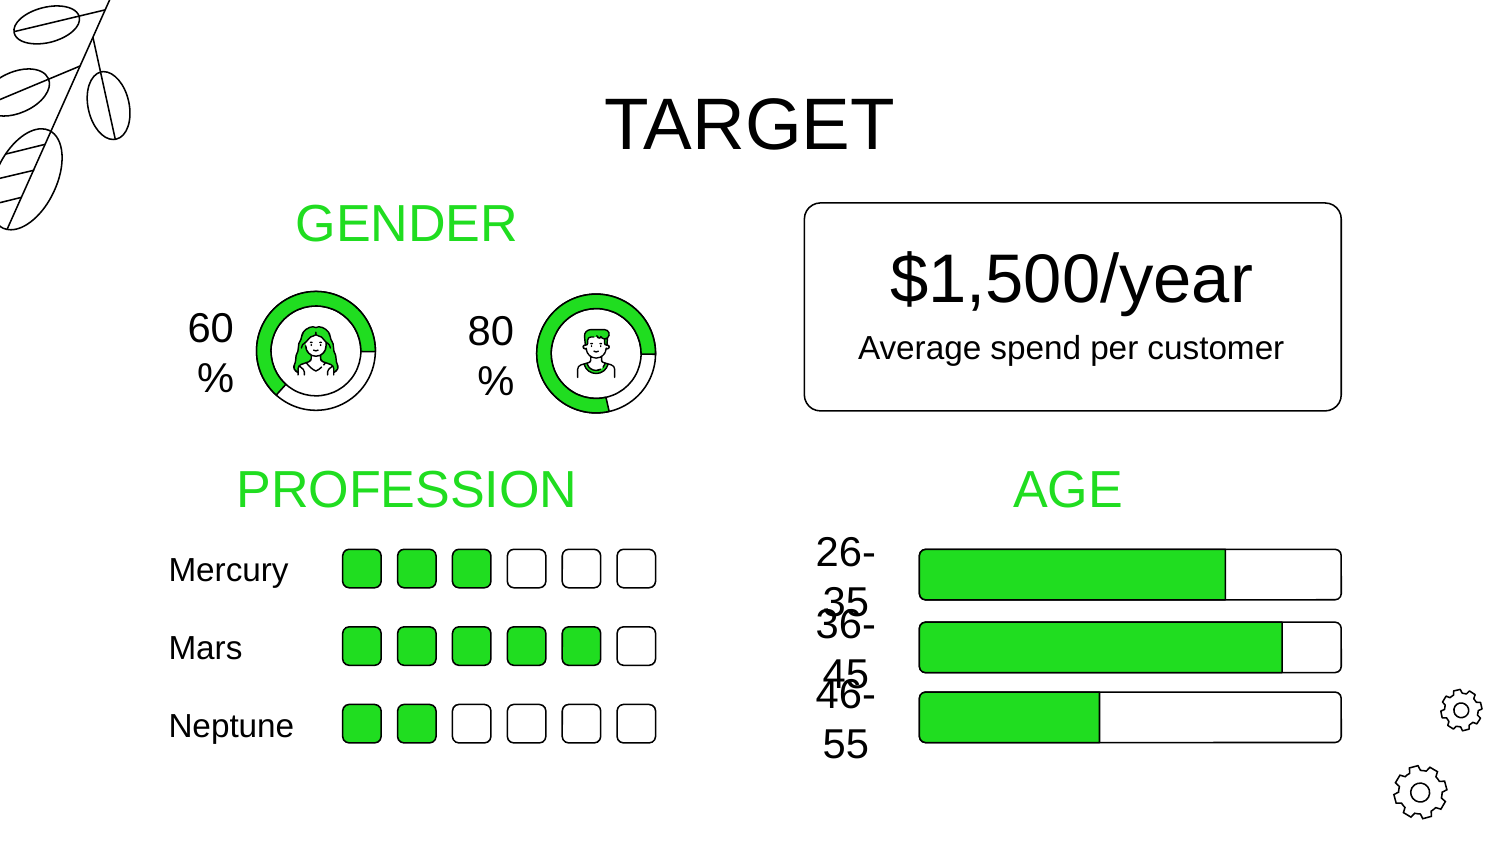

# TARGET
GENDER

$1,500/year

Average spend per customer
60%
80%

PROFESSION
AGE

Mercury
26-35

Mars
36-45

46-55

Neptune